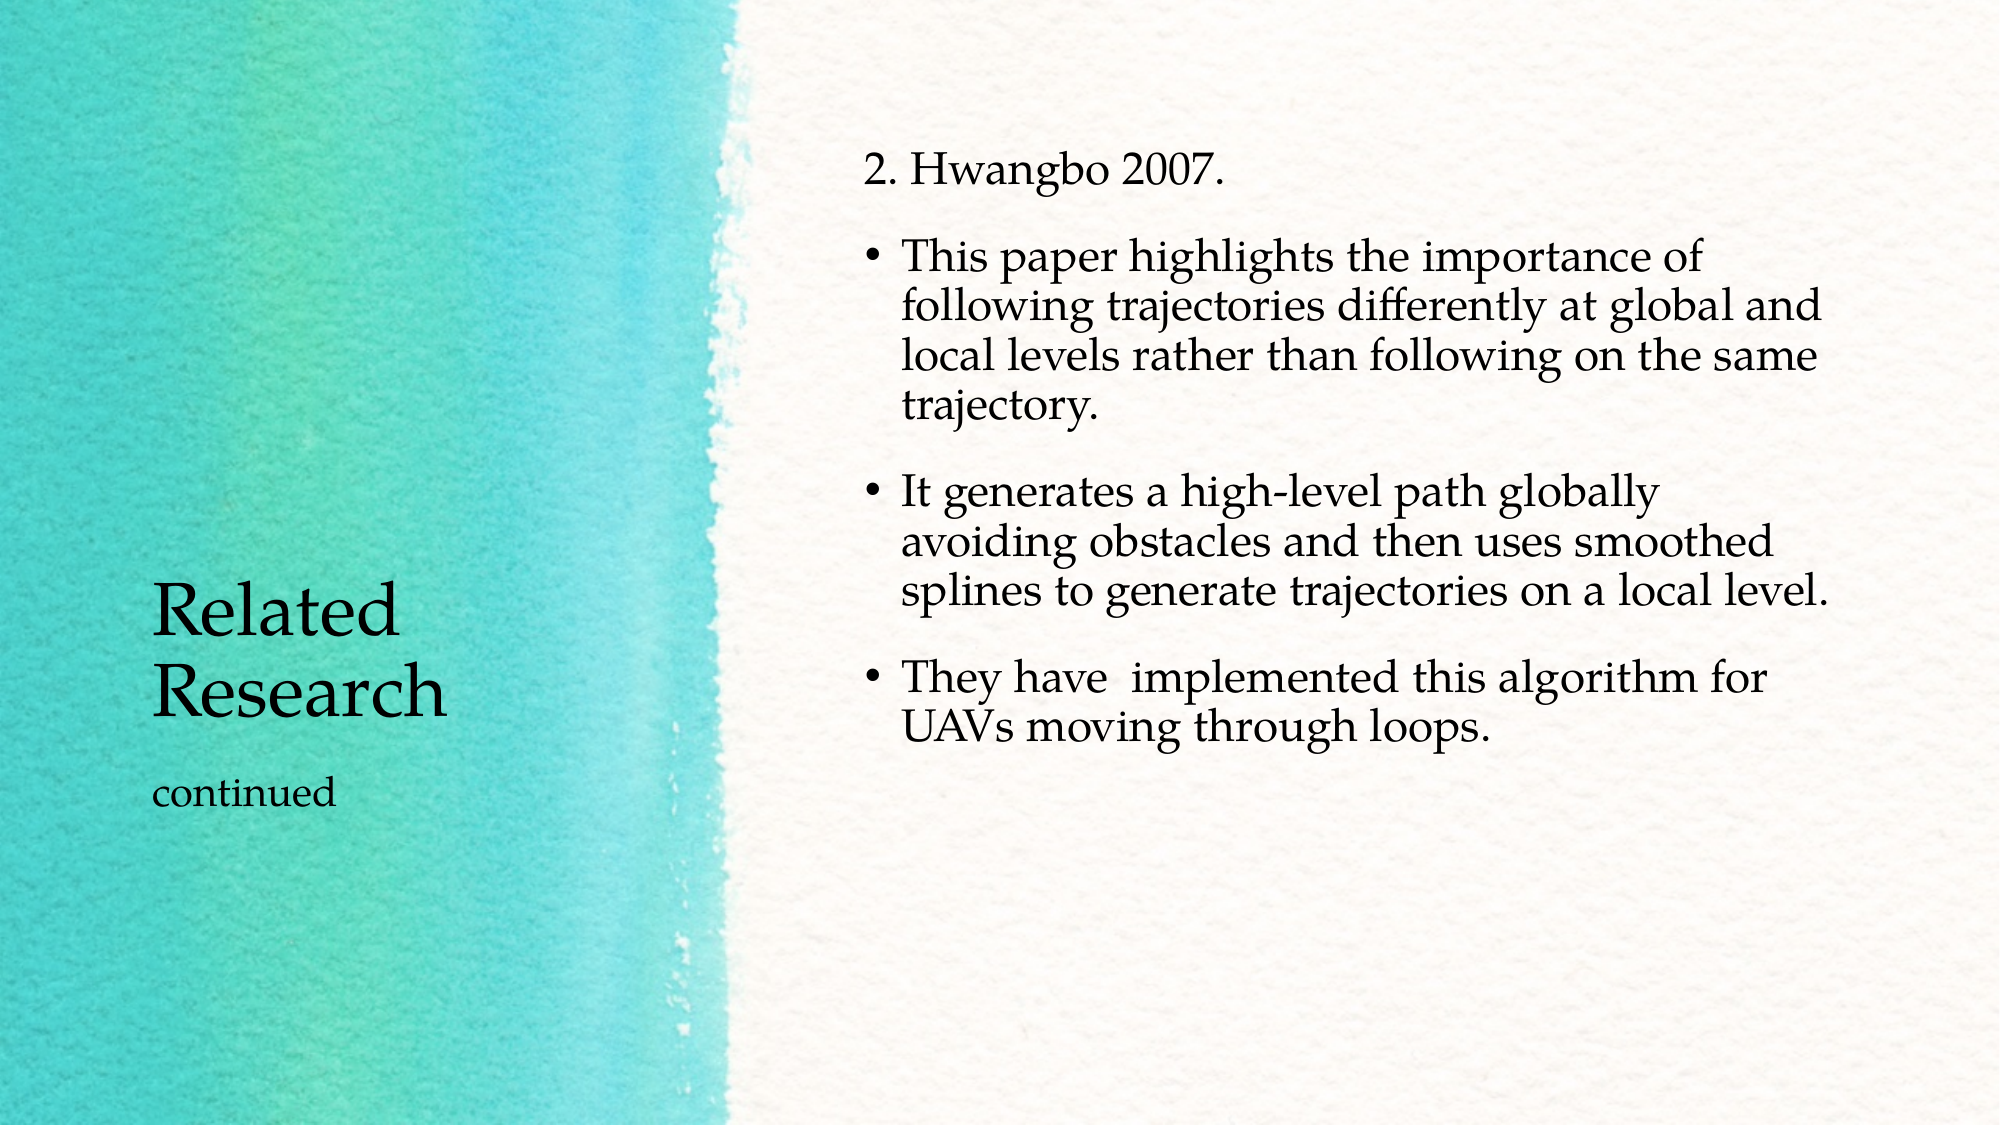

2. Hwangbo 2007.
This paper highlights the importance of following trajectories differently at global and local levels rather than following on the same trajectory.
It generates a high-level path globally avoiding obstacles and then uses smoothed splines to generate trajectories on a local level.
They have  implemented this algorithm for UAVs moving through loops.

# Related Research
continued